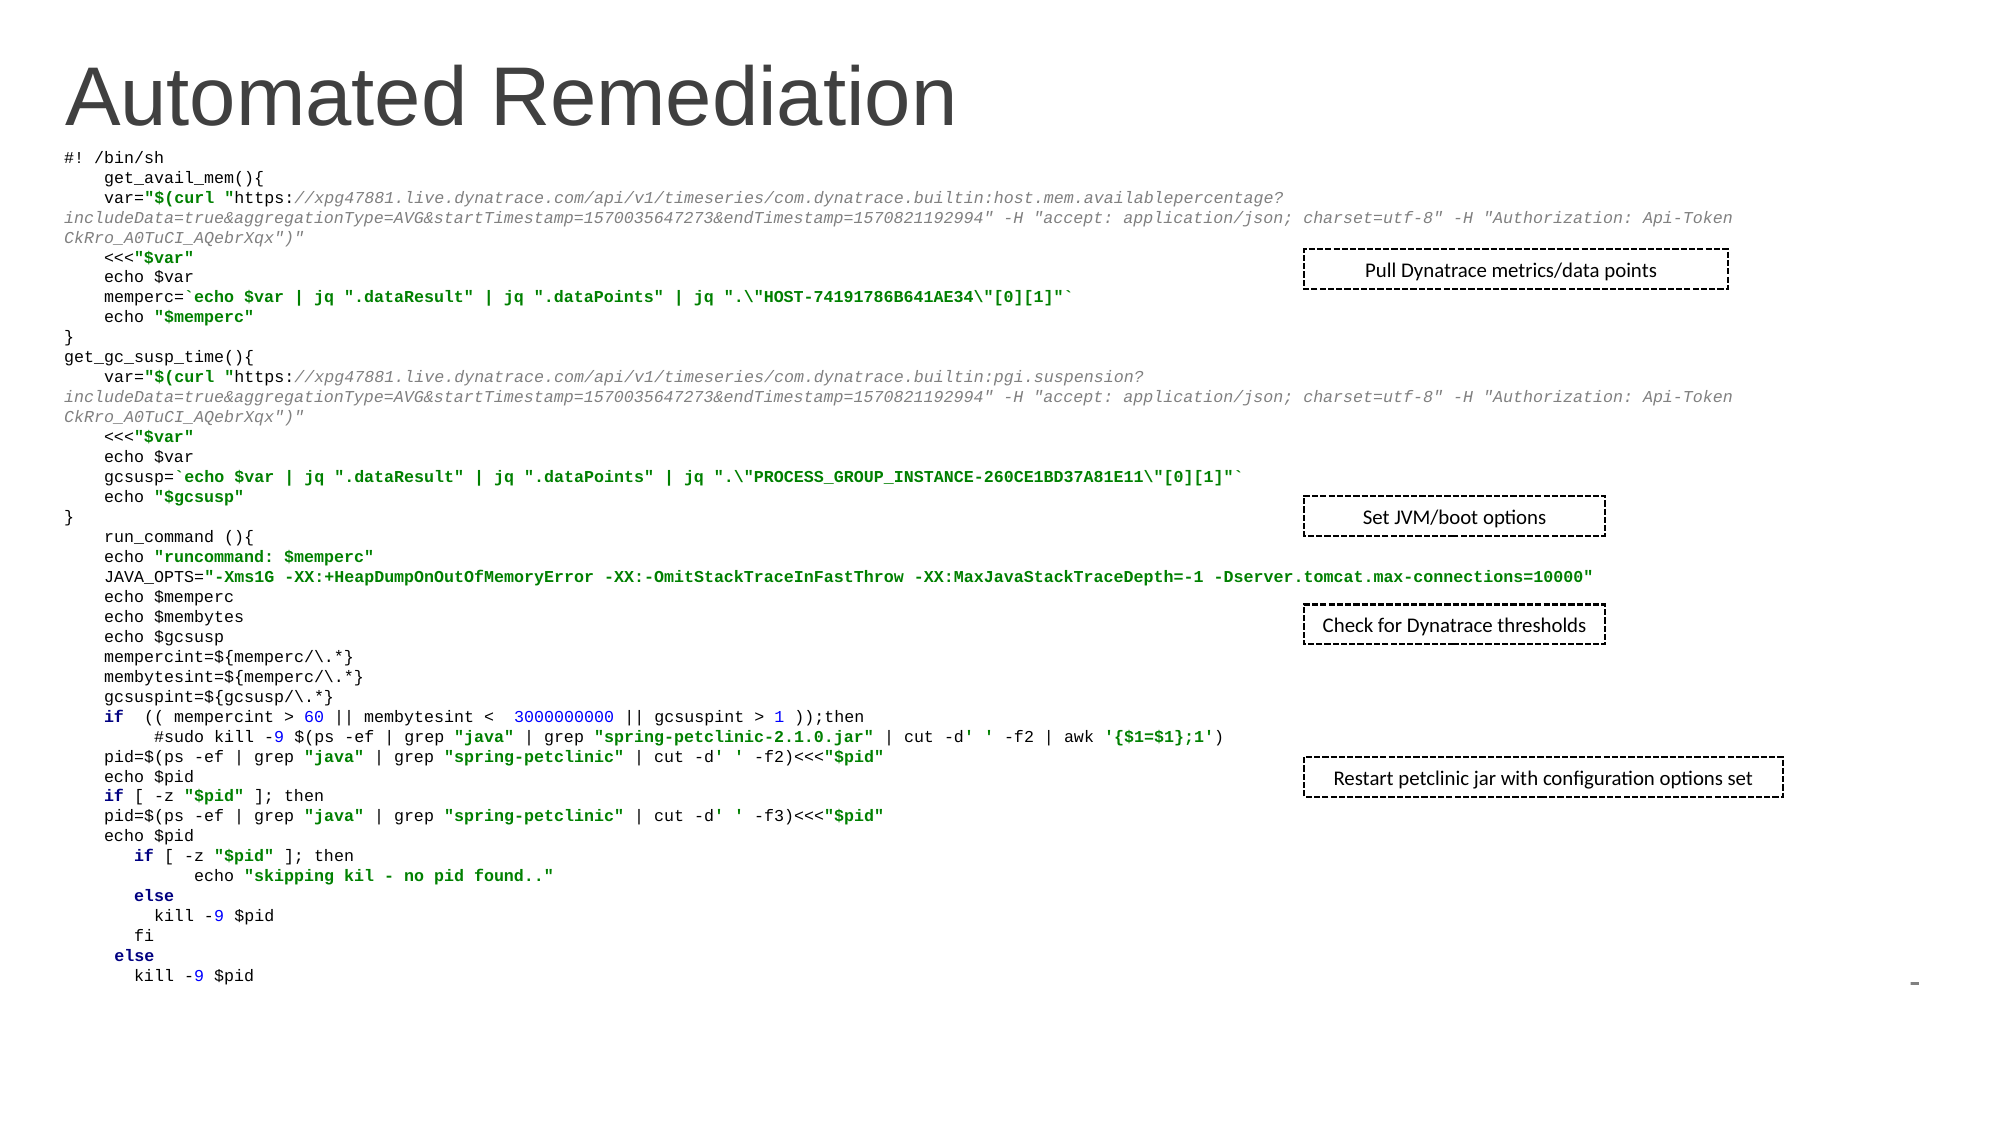

# Automated Remediation
#! /bin/sh
    get_avail_mem(){
    var="$(curl "https://xpg47881.live.dynatrace.com/api/v1/timeseries/com.dynatrace.builtin:host.mem.availablepercentage?includeData=true&aggregationType=AVG&startTimestamp=1570035647273&endTimestamp=1570821192994" -H "accept: application/json; charset=utf-8" -H "Authorization: Api-Token CkRro_A0TuCI_AQebrXqx")"
    <<<"$var"
    echo $var
    memperc=`echo $var | jq ".dataResult" | jq ".dataPoints" | jq ".\"HOST-74191786B641AE34\"[0][1]"`
    echo "$memperc"
}
get_gc_susp_time(){
    var="$(curl "https://xpg47881.live.dynatrace.com/api/v1/timeseries/com.dynatrace.builtin:pgi.suspension?includeData=true&aggregationType=AVG&startTimestamp=1570035647273&endTimestamp=1570821192994" -H "accept: application/json; charset=utf-8" -H "Authorization: Api-Token CkRro_A0TuCI_AQebrXqx")"
    <<<"$var"
    echo $var
    gcsusp=`echo $var | jq ".dataResult" | jq ".dataPoints" | jq ".\"PROCESS_GROUP_INSTANCE-260CE1BD37A81E11\"[0][1]"`
    echo "$gcsusp"
}   
    run_command (){
    echo "runcommand: $memperc" 
    JAVA_OPTS="-Xms1G -XX:+HeapDumpOnOutOfMemoryError -XX:-OmitStackTraceInFastThrow -XX:MaxJavaStackTraceDepth=-1 -Dserver.tomcat.max-connections=10000"
    echo $memperc 
    echo $membytes 
    echo $gcsusp
    mempercint=${memperc/\.*}
    membytesint=${memperc/\.*}
    gcsuspint=${gcsusp/\.*}
    if  (( mempercint > 60 || membytesint <  3000000000 || gcsuspint > 1 ));then
         #sudo kill -9 $(ps -ef | grep "java" | grep "spring-petclinic-2.1.0.jar" | cut -d' ' -f2 | awk '{$1=$1};1')       
    pid=$(ps -ef | grep "java" | grep "spring-petclinic" | cut -d' ' -f2)<<<"$pid"
    echo $pid   
    if [ -z "$pid" ]; then
    pid=$(ps -ef | grep "java" | grep "spring-petclinic" | cut -d' ' -f3)<<<"$pid"
    echo $pid
       if [ -z "$pid" ]; then
             echo "skipping kil - no pid found.."
       else
         kill -9 $pid
       fi
     else
       kill -9 $pid
Pull Dynatrace metrics/data points
Set JVM/boot options
Check for Dynatrace thresholds
Restart petclinic jar with configuration options set
19